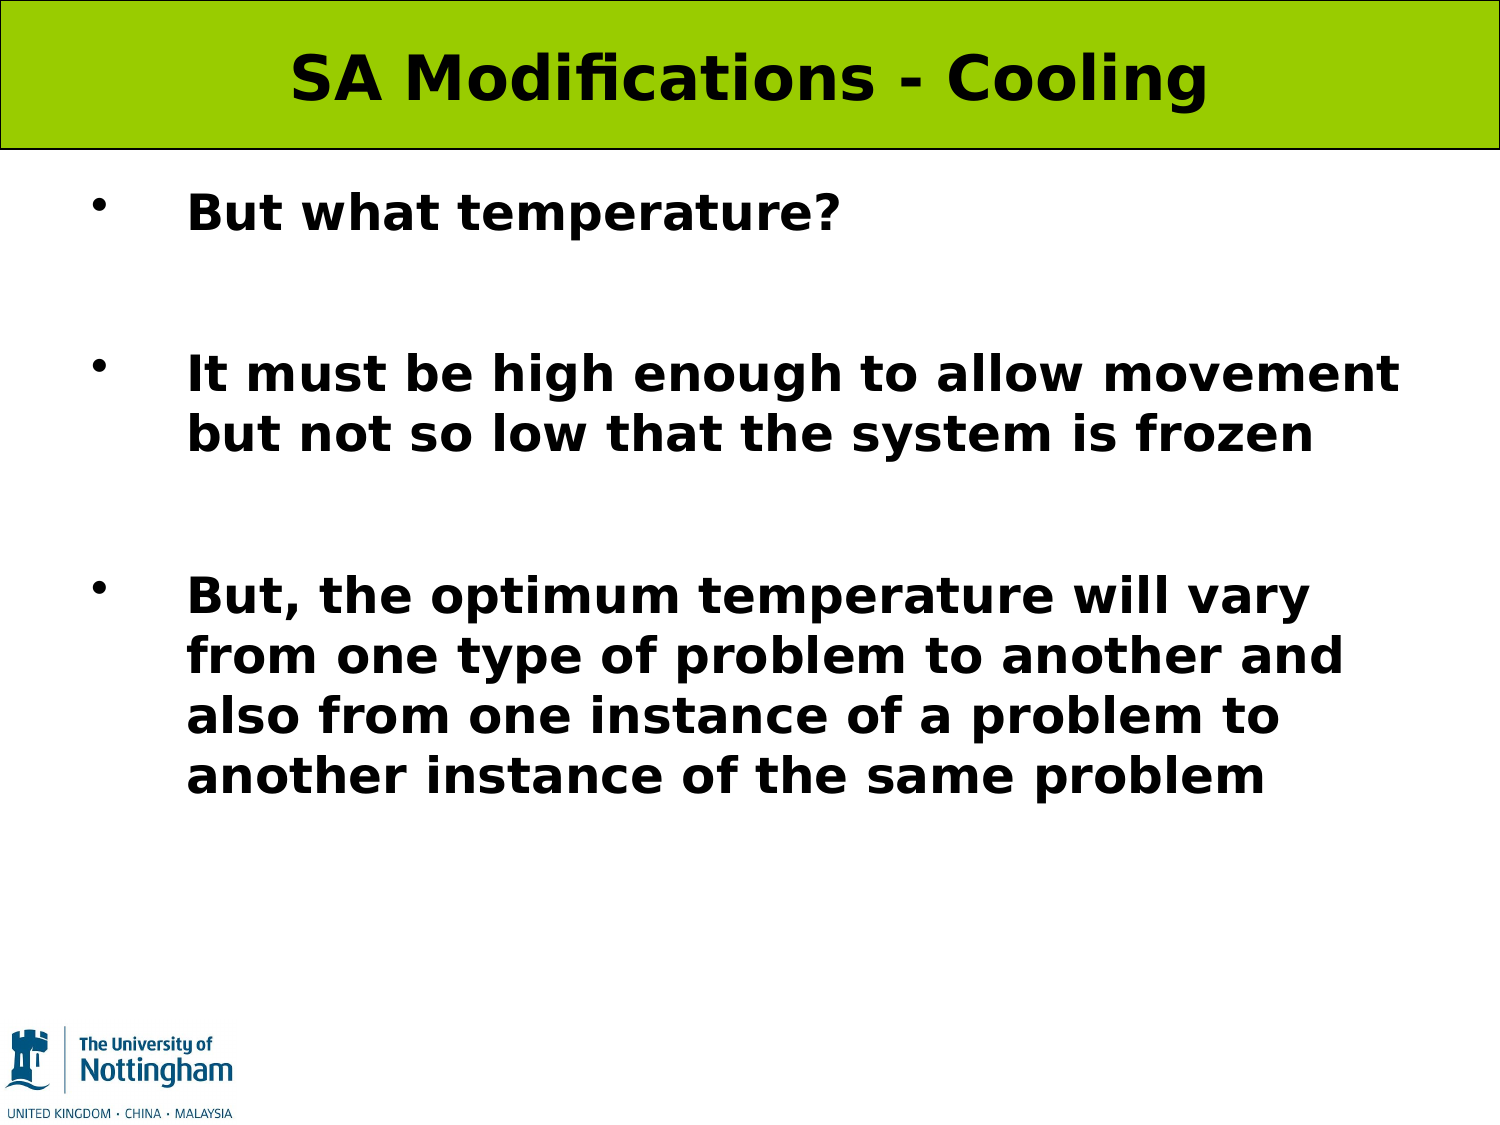

# SA Modifications - Cooling
But what temperature?

It must be high enough to allow movement but not so low that the system is frozen

But, the optimum temperature will vary from one type of problem to another and also from one instance of a problem to another instance of the same problem